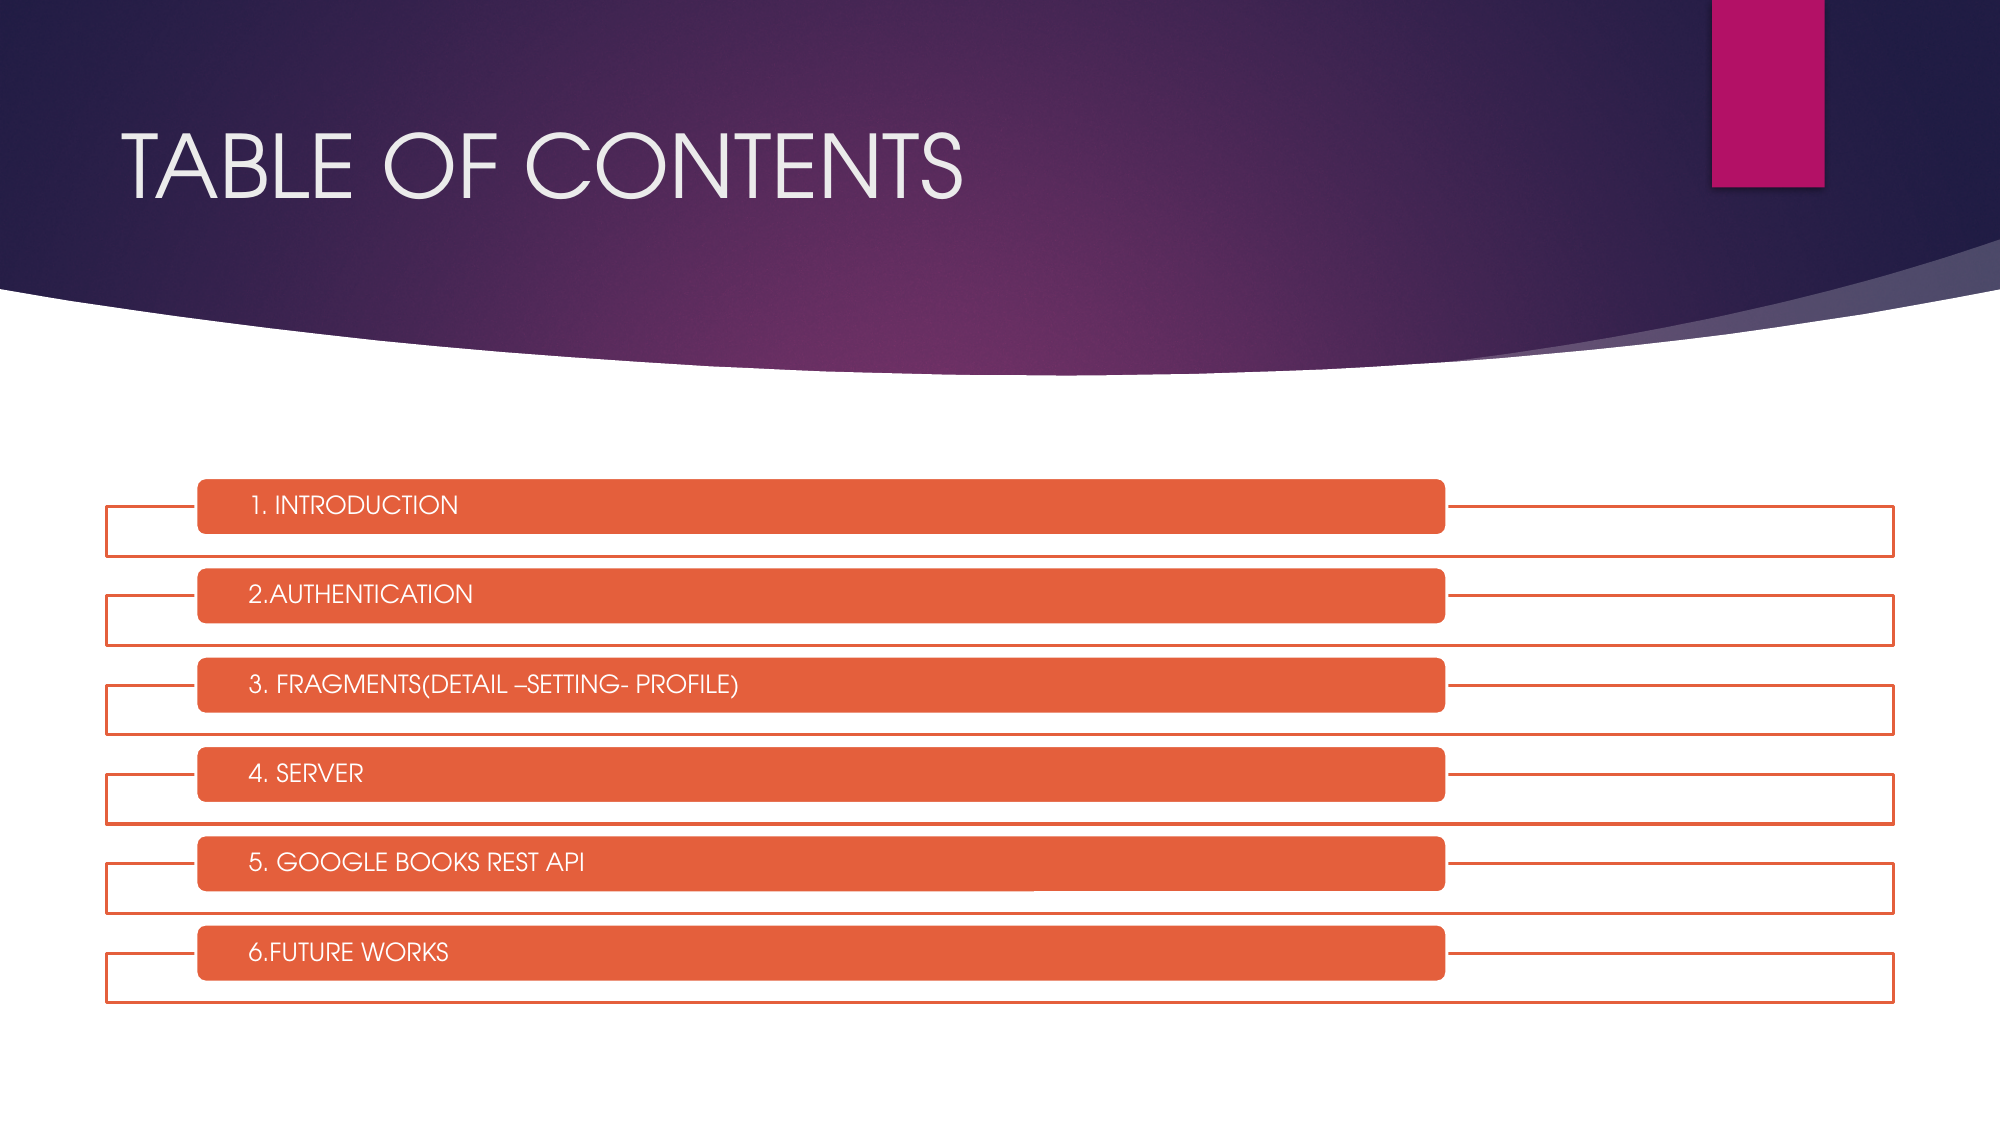

# TABLE OF CONTENTS

1. INTRODUCTION
2.AUTHENTICATION
3. FRAGMENTS(DETAIL –SETTING- PROFILE)
4. SERVER
5. GOOGLE BOOKS REST API
6.FUTURE WORKS